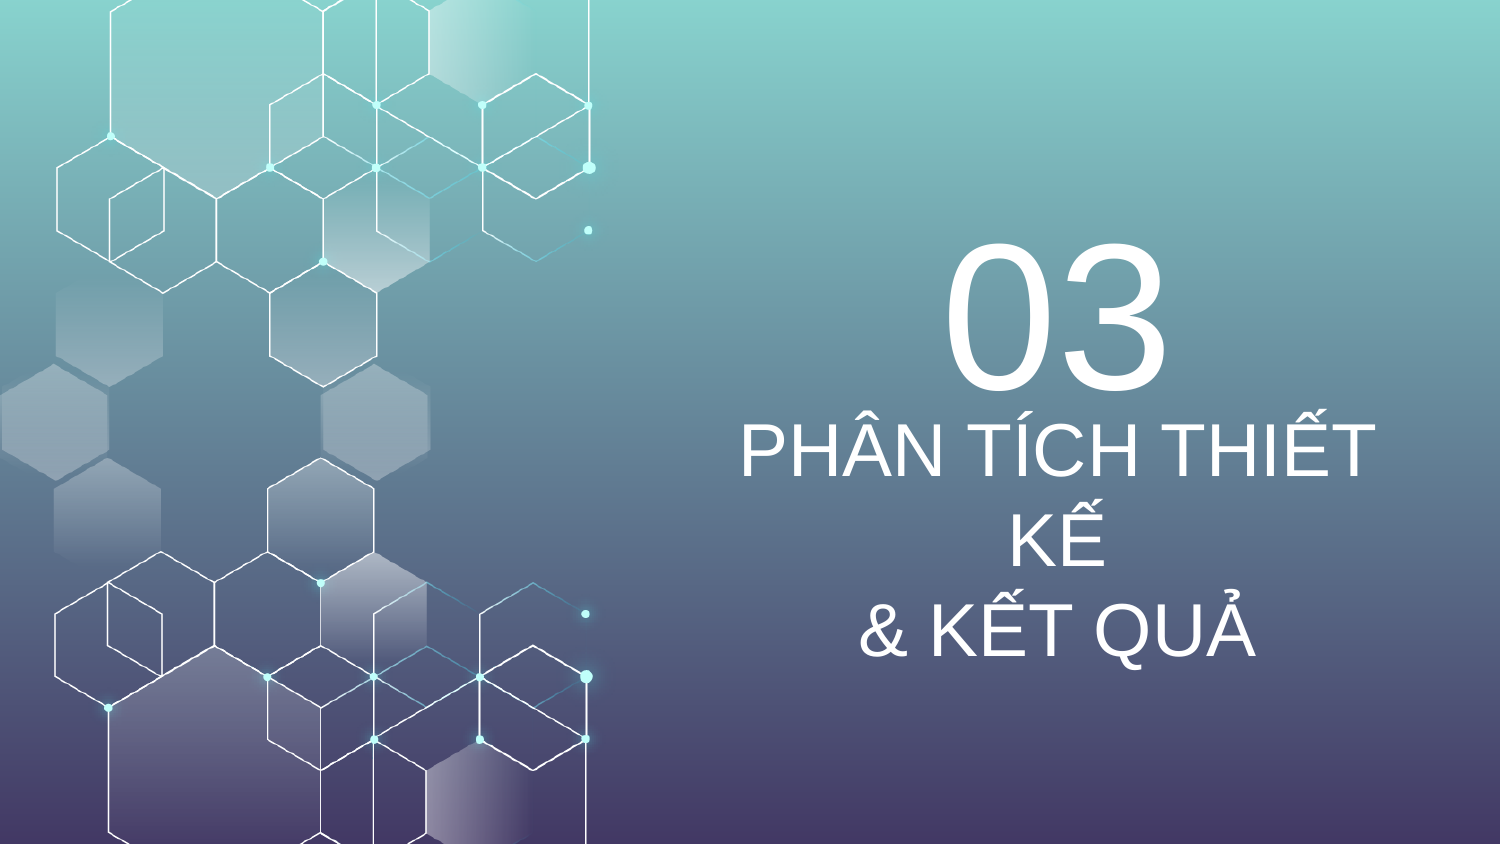

03
# PHÂN TÍCH THIẾT KẾ & KẾT QUẢ